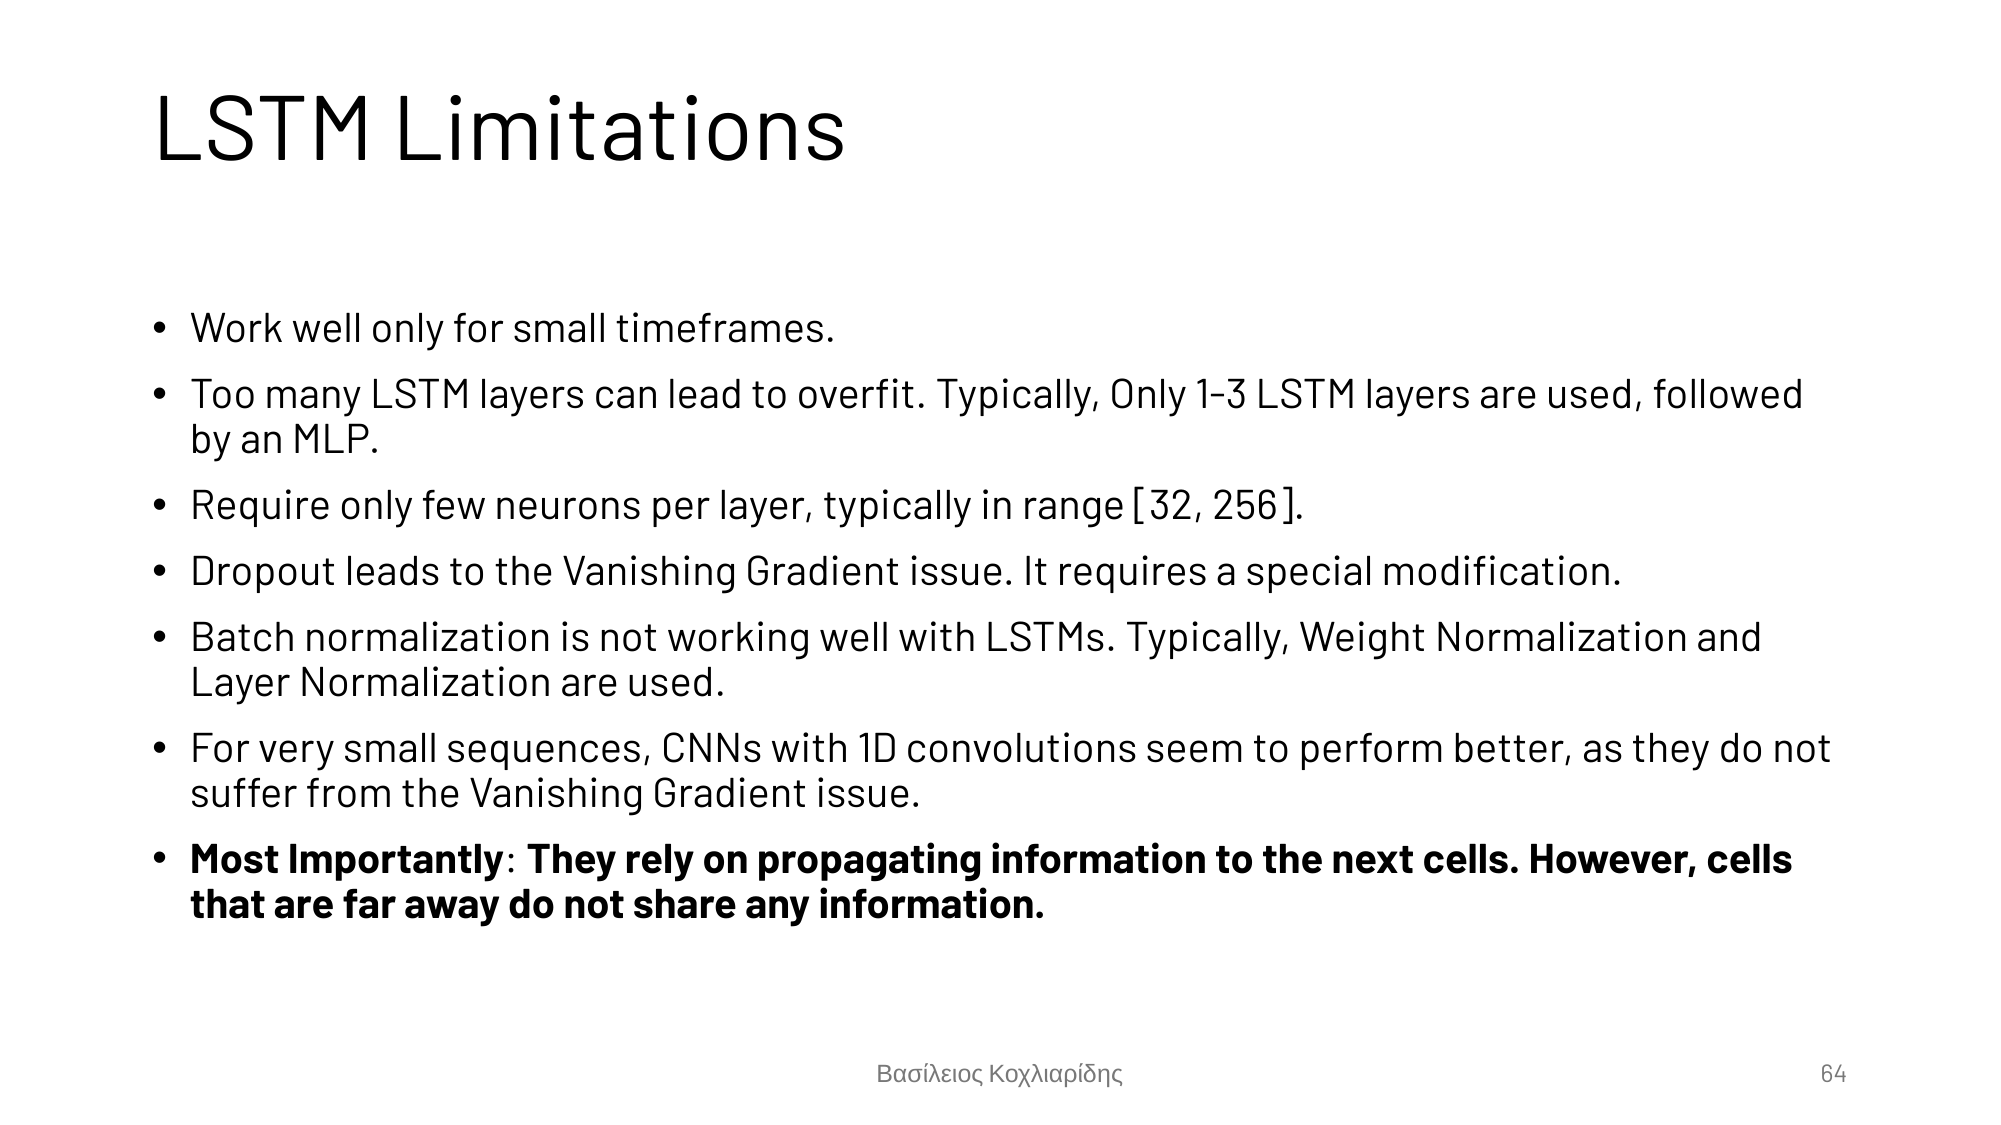

# LSTM Limitations
Work well only for small timeframes.
Too many LSTM layers can lead to overfit. Typically, Only 1-3 LSTM layers are used, followed by an MLP.
Require only few neurons per layer, typically in range [32, 256].
Dropout leads to the Vanishing Gradient issue. It requires a special modification.
Batch normalization is not working well with LSTMs. Typically, Weight Normalization and Layer Normalization are used.
For very small sequences, CNNs with 1D convolutions seem to perform better, as they do not suffer from the Vanishing Gradient issue.
Most Importantly: They rely on propagating information to the next cells. However, cells that are far away do not share any information.
Βασίλειος Κοχλιαρίδης
64